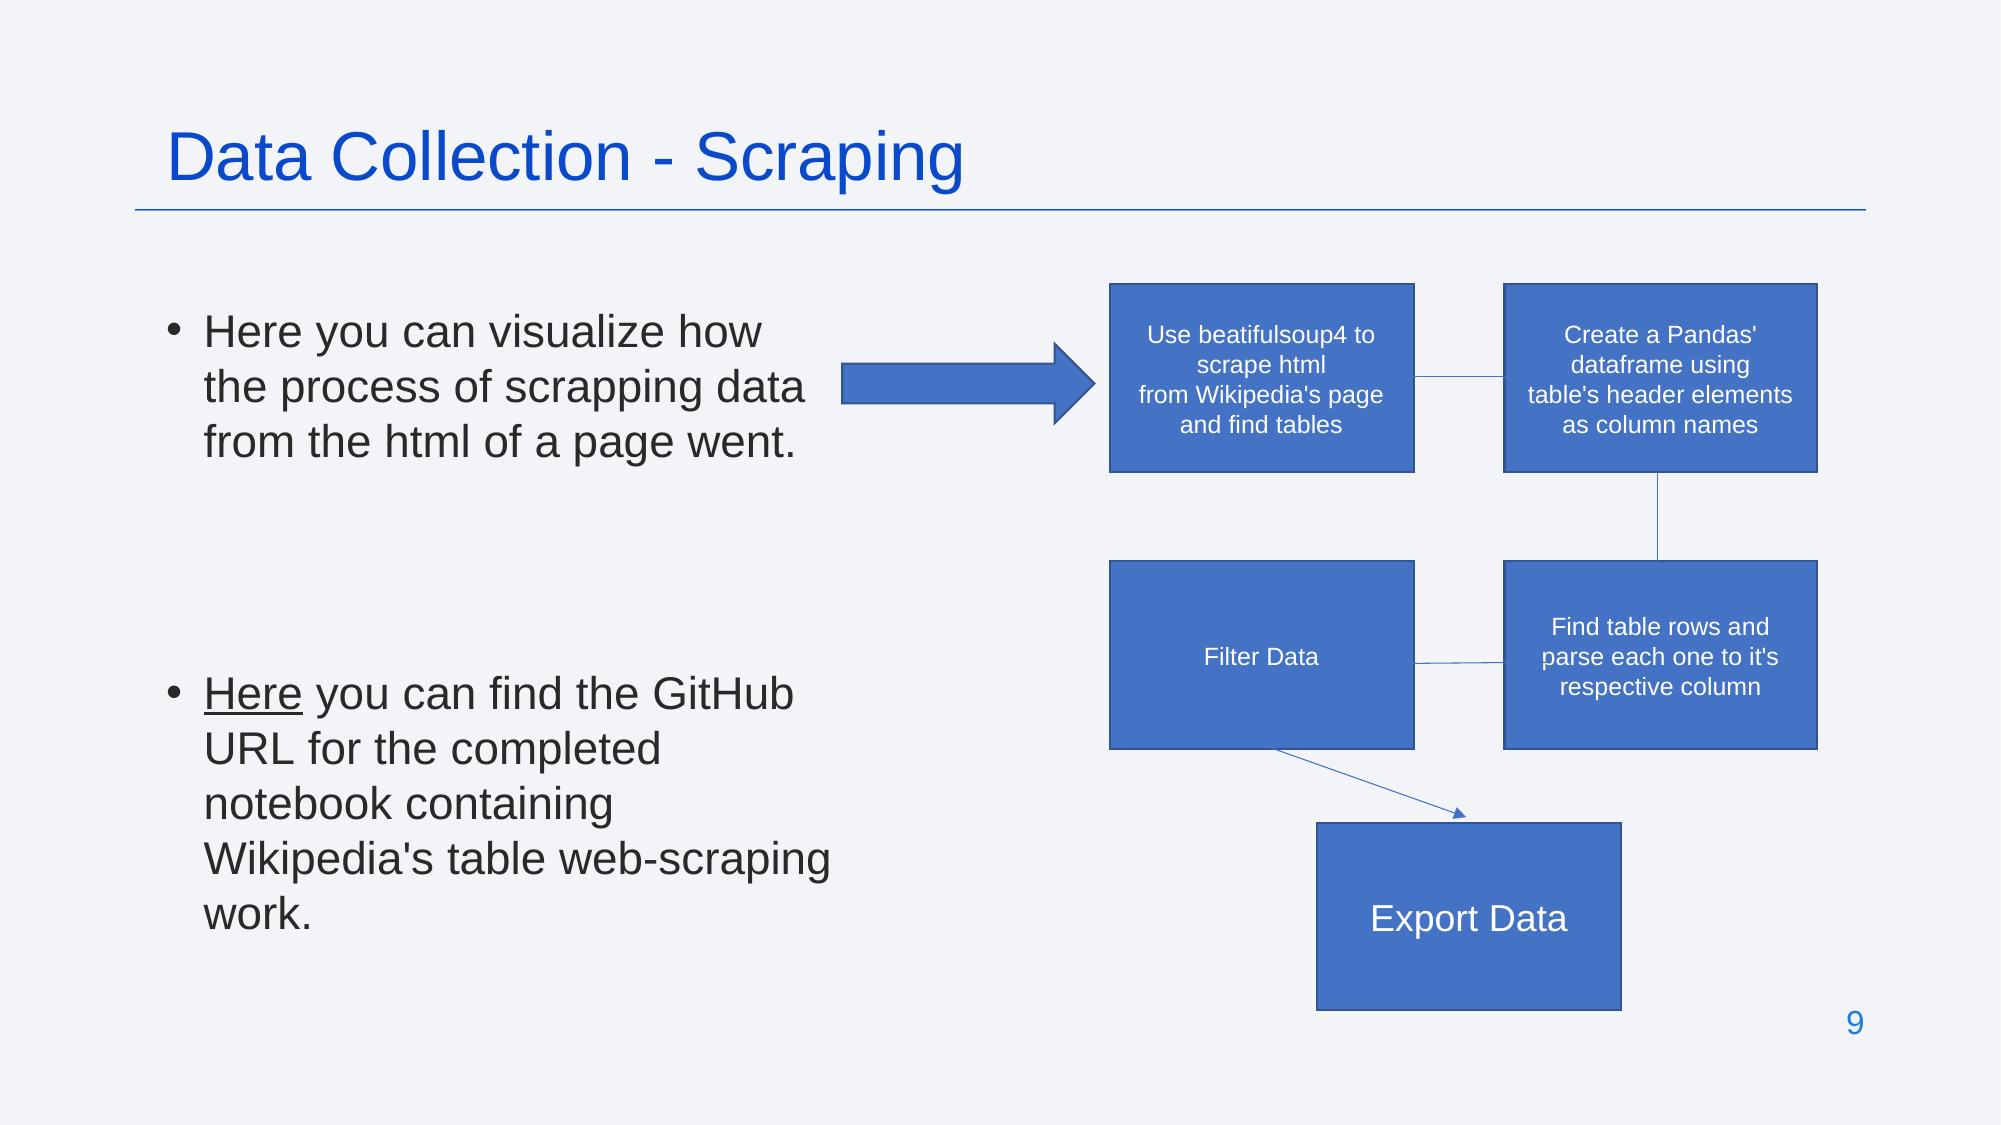

Data Collection - Scraping
Create a Pandas' dataframe using table's header elements as column names
Use beatifulsoup4 to scrape html from Wikipedia's page and find tables
Here you can visualize how the process of scrapping data from the html of a page went.

Here you can find the GitHub URL for the completed notebook containing Wikipedia's table web-scraping work.

Filter Data
Find table rows and parse each one to it's respective column
Export Data
9